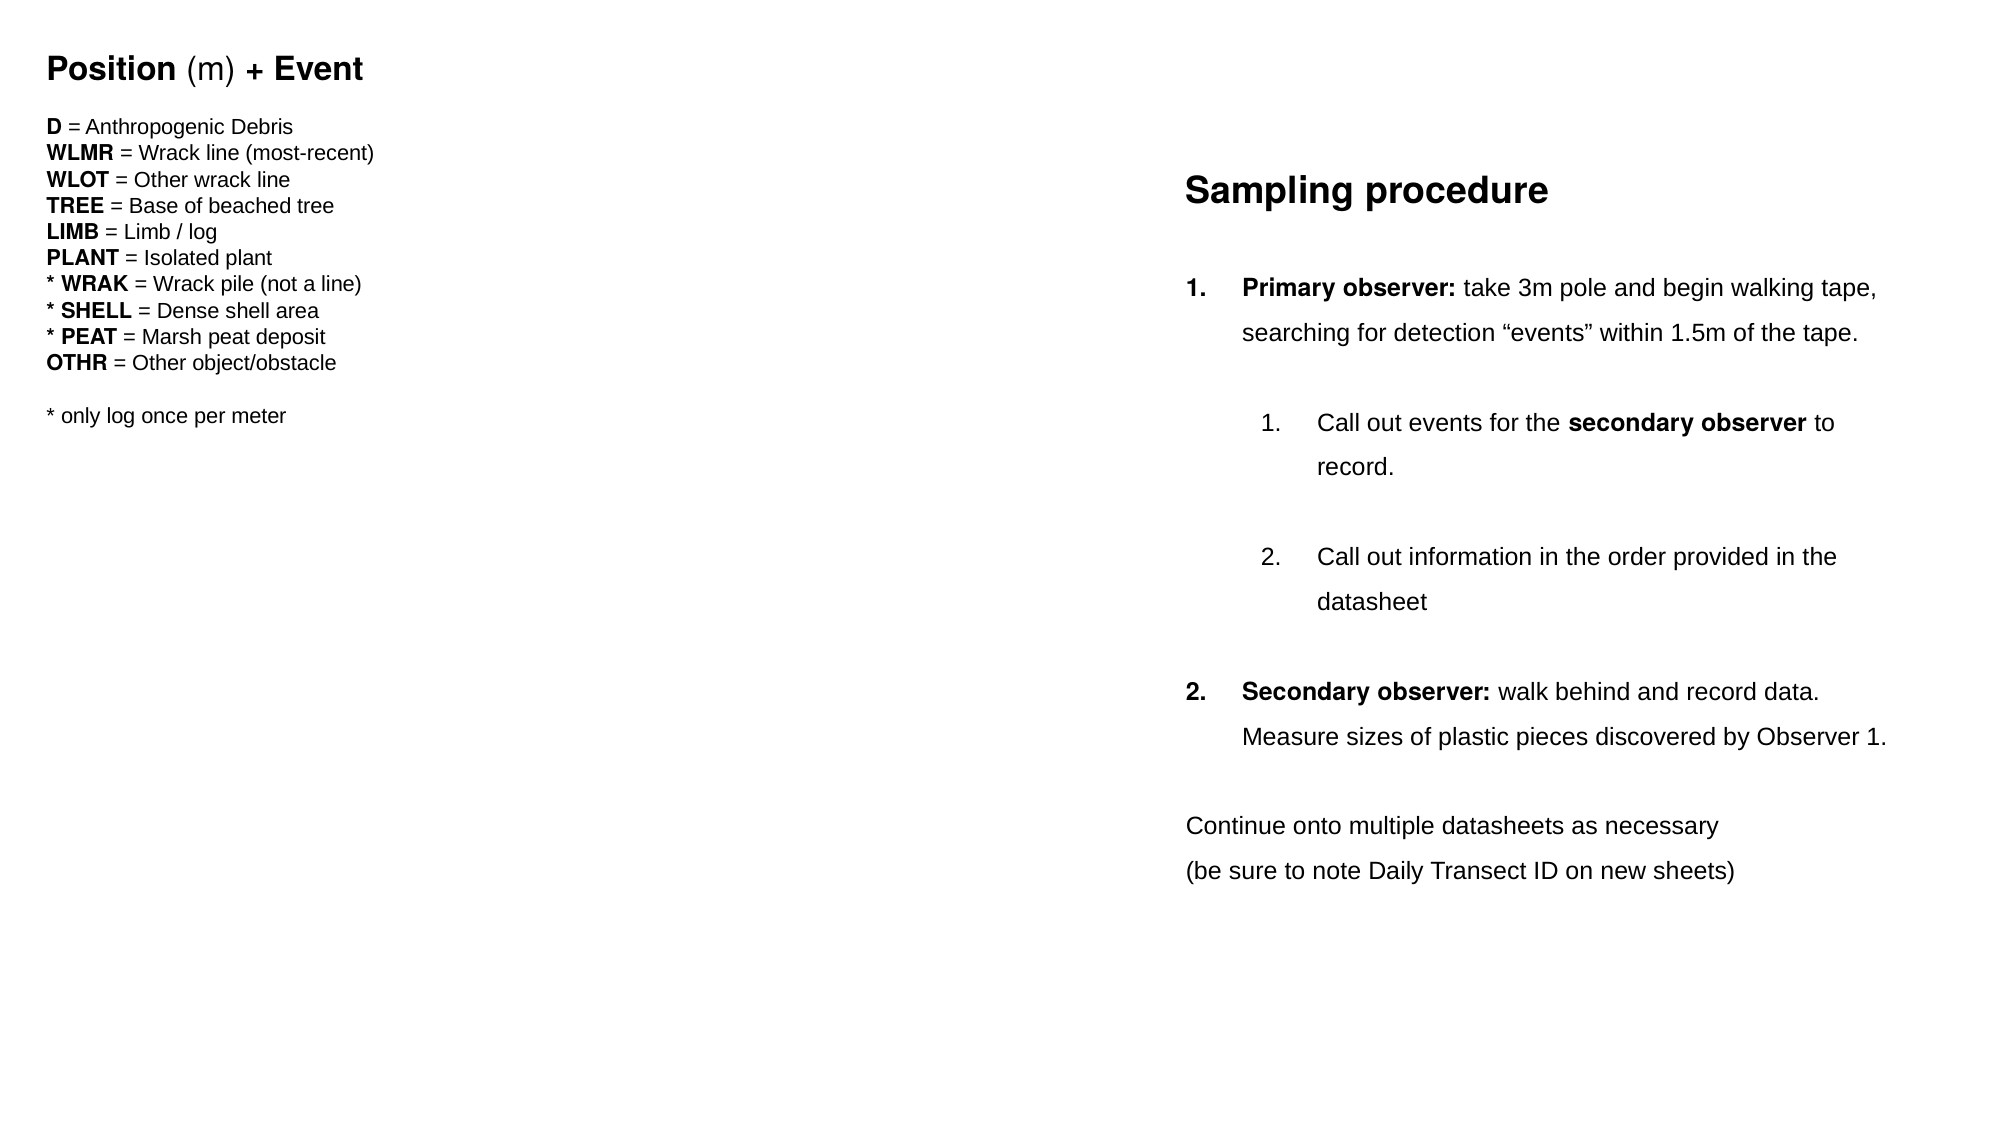

Position (m) + Event

D = Anthropogenic Debris
WLMR = Wrack line (most-recent)
WLOT = Other wrack line
TREE = Base of beached tree
LIMB = Limb / log
PLANT = Isolated plant
* WRAK = Wrack pile (not a line)
* SHELL = Dense shell area
* PEAT = Marsh peat deposit
OTHR = Other object/obstacle

* only log once per meter
Sampling procedure

Primary observer: take 3m pole and begin walking tape, searching for detection “events” within 1.5m of the tape.

Call out events for the secondary observer to record.

Call out information in the order provided in the datasheet

Secondary observer: walk behind and record data. Measure sizes of plastic pieces discovered by Observer 1.

Continue onto multiple datasheets as necessary
(be sure to note Daily Transect ID on new sheets)